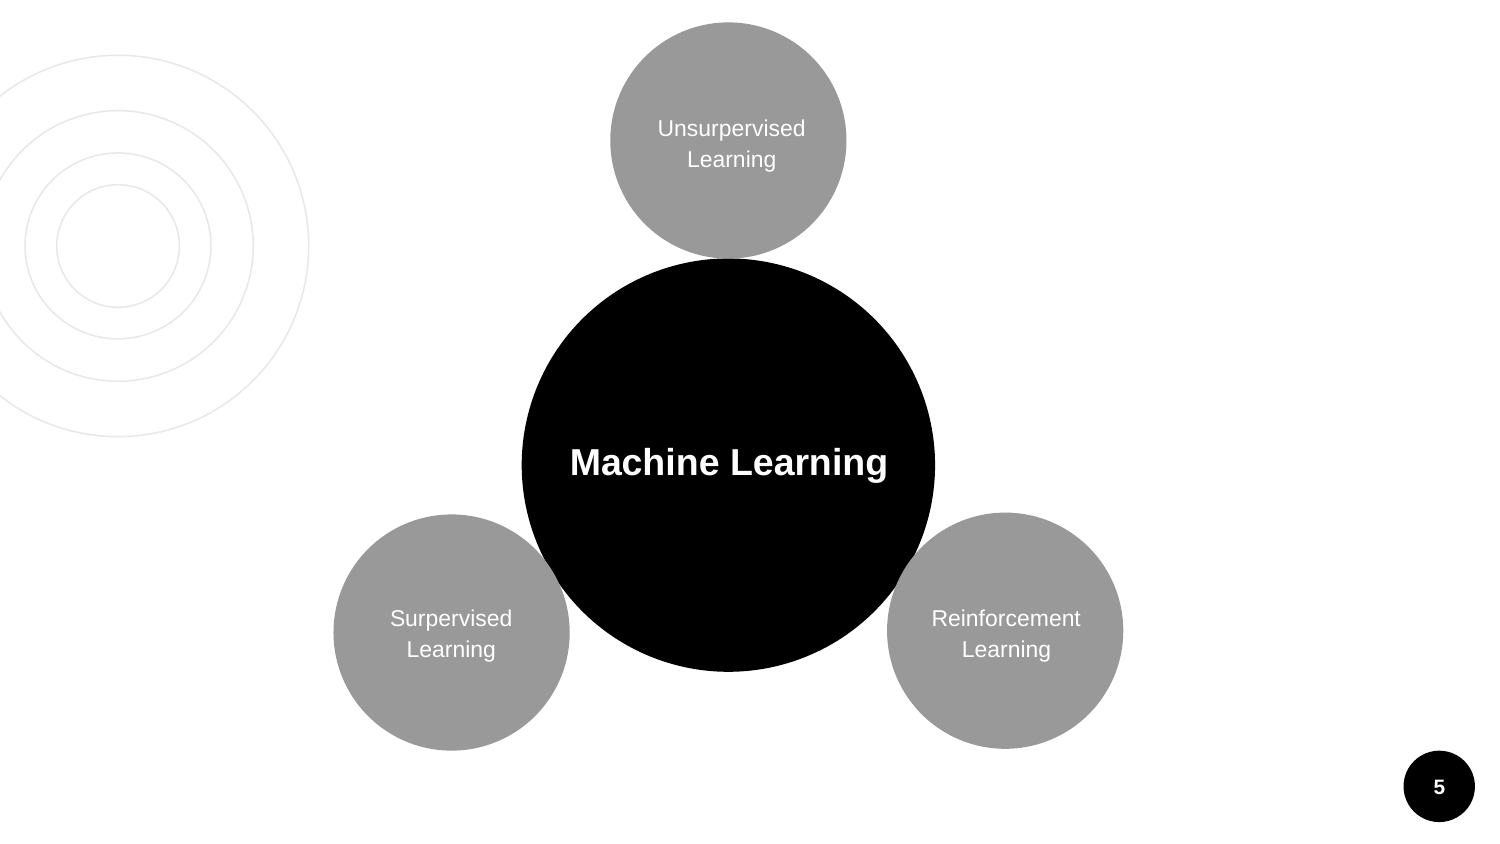

Unsurpervised Learning

Machine Learning

Reinforcement Learning

Surpervised Learning
5